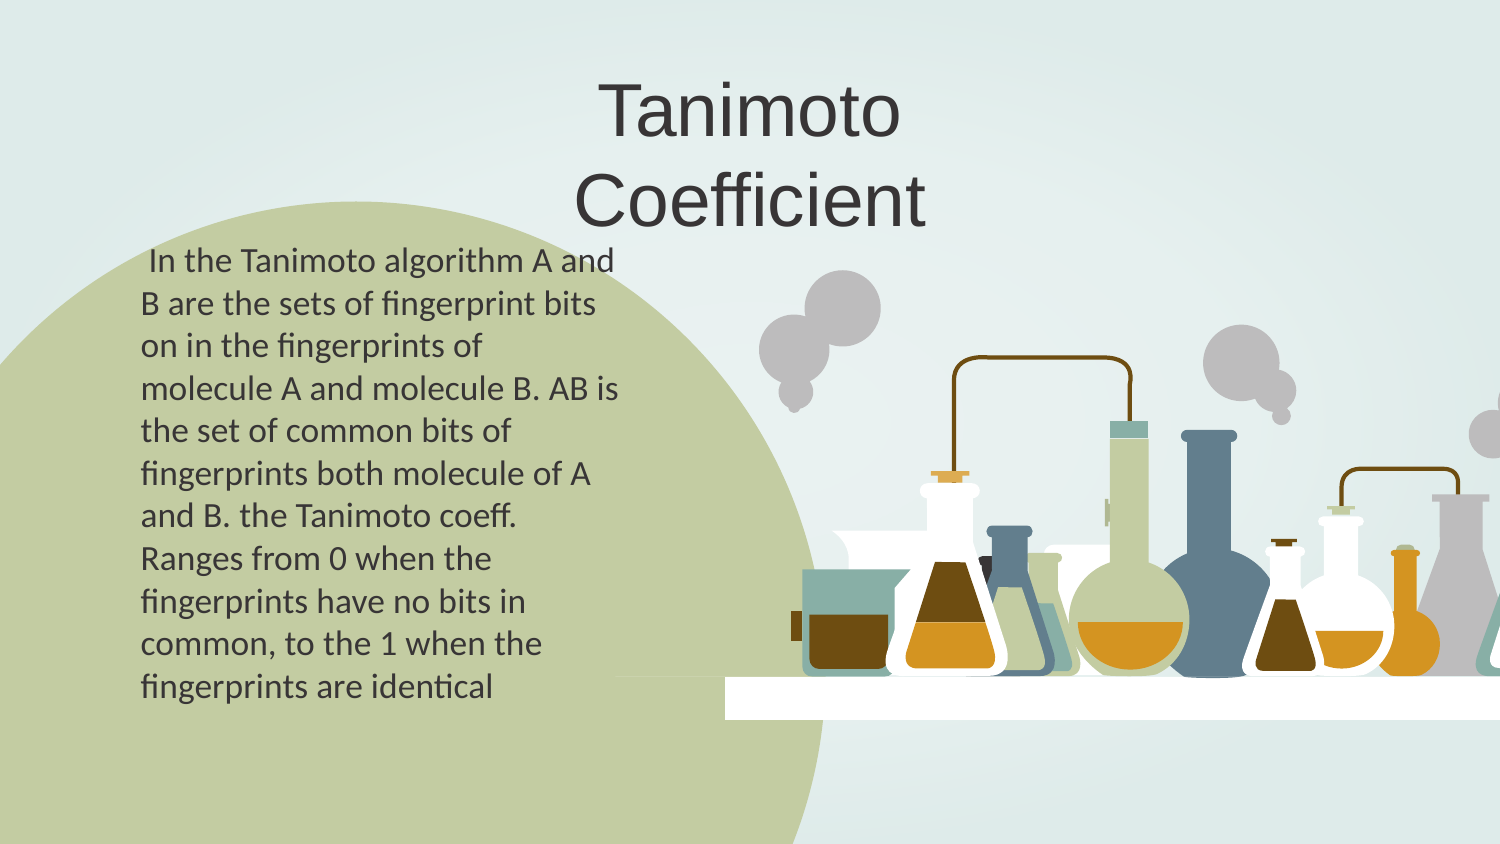

# Tanimoto Coefficient

 In the Tanimoto algorithm A and B are the sets of fingerprint bits on in the fingerprints of molecule A and molecule B. AB is the set of common bits of fingerprints both molecule of A and B. the Tanimoto coeff. Ranges from 0 when the fingerprints have no bits in common, to the 1 when the fingerprints are identical